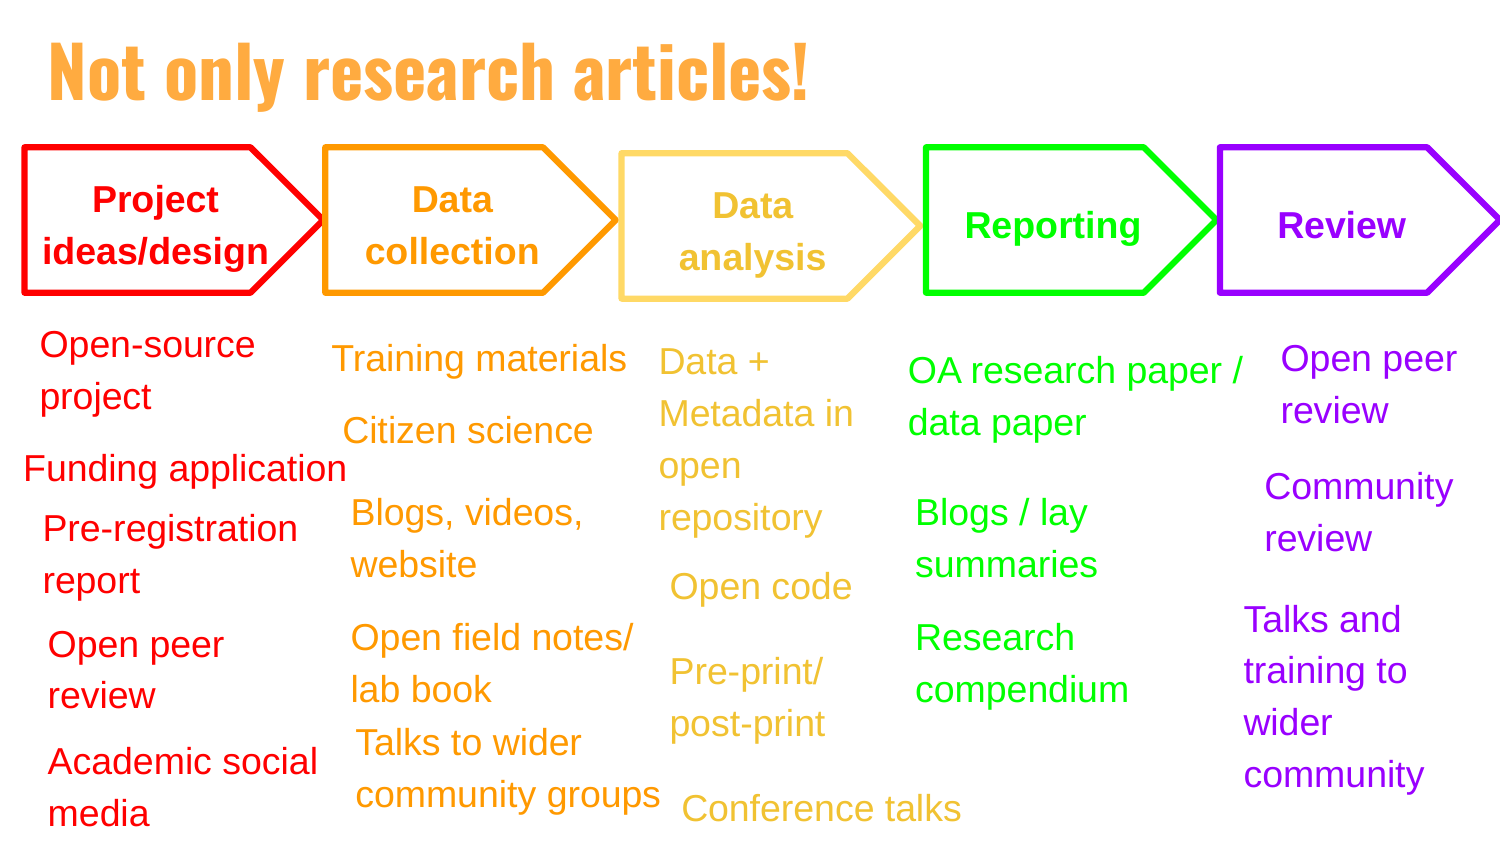

Not only research articles!
Project ideas/design
Data collection
Reporting
Review
Data analysis
Open-source project
Training materials
Open peer review
Data + Metadata in open repository
OA research paper /
data paper
Citizen science
Funding application
Community review
Blogs, videos, website
Blogs / lay summaries
Pre-registration report
Open code
Talks and training to wider community
Research compendium
Open field notes/ lab book
Open peer review
Pre-print/
post-print
Talks to wider community groups
Academic social media
Conference talks